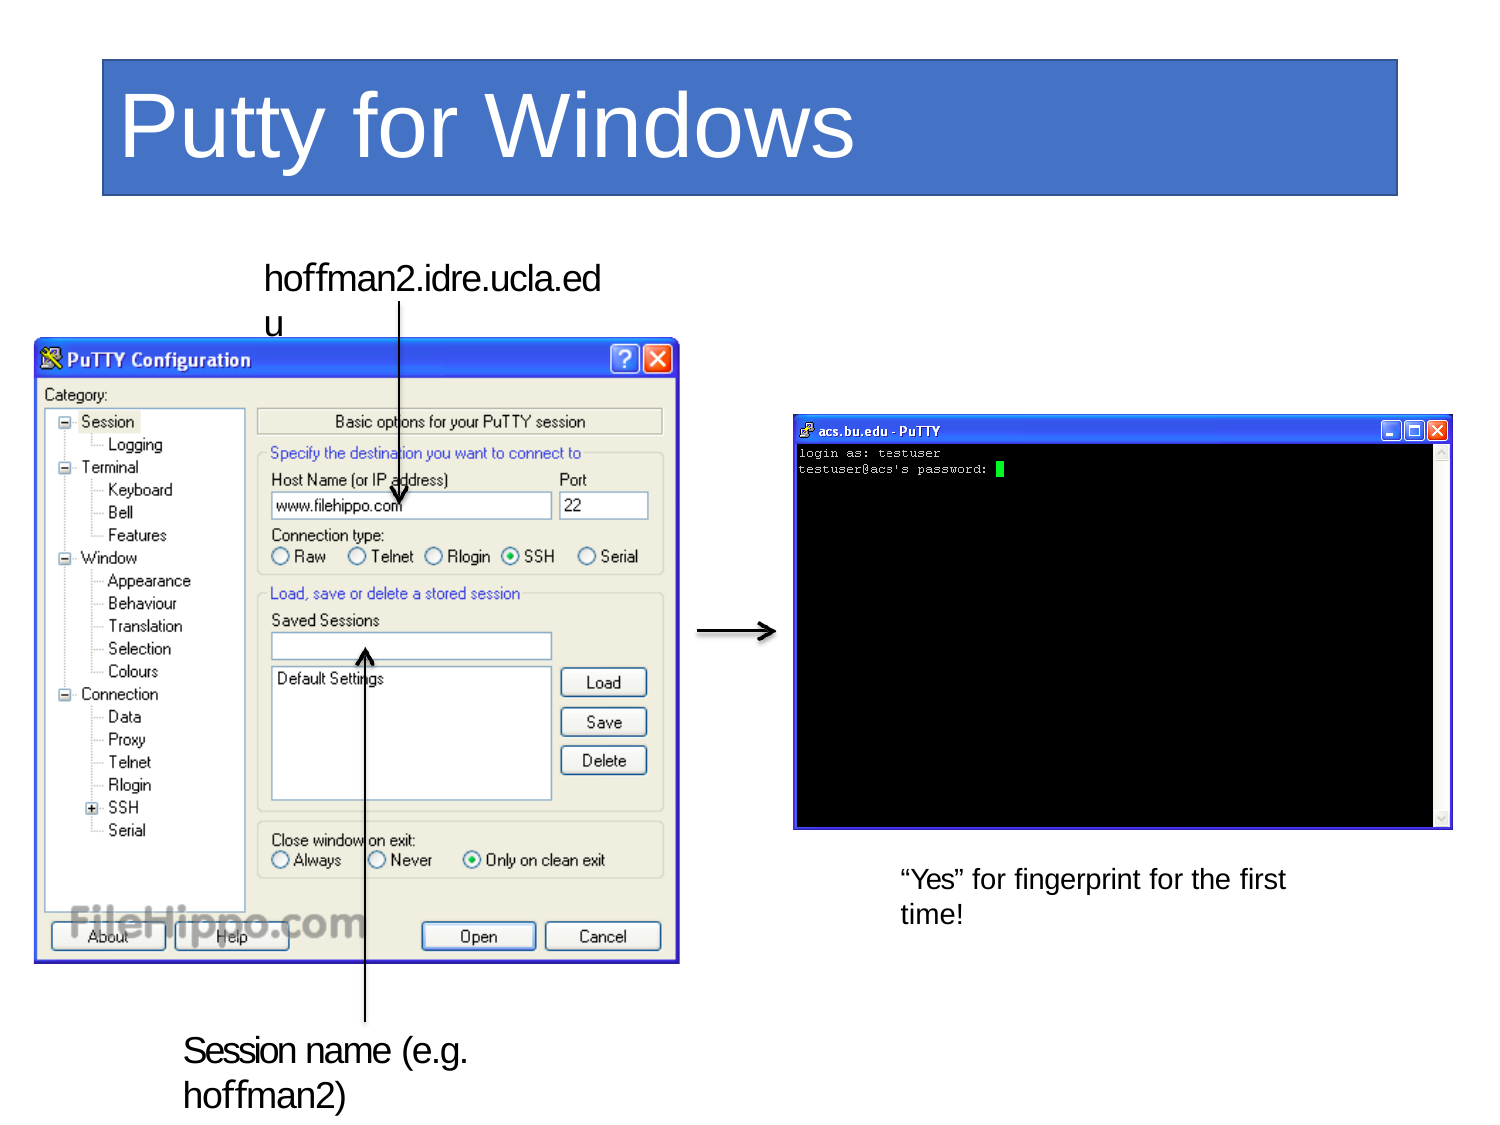

Putty for Windows
hoﬀman2.idre.ucla.edu

“Yes” for ﬁngerprint for the ﬁrst time!
Session name (e.g. hoﬀman2)